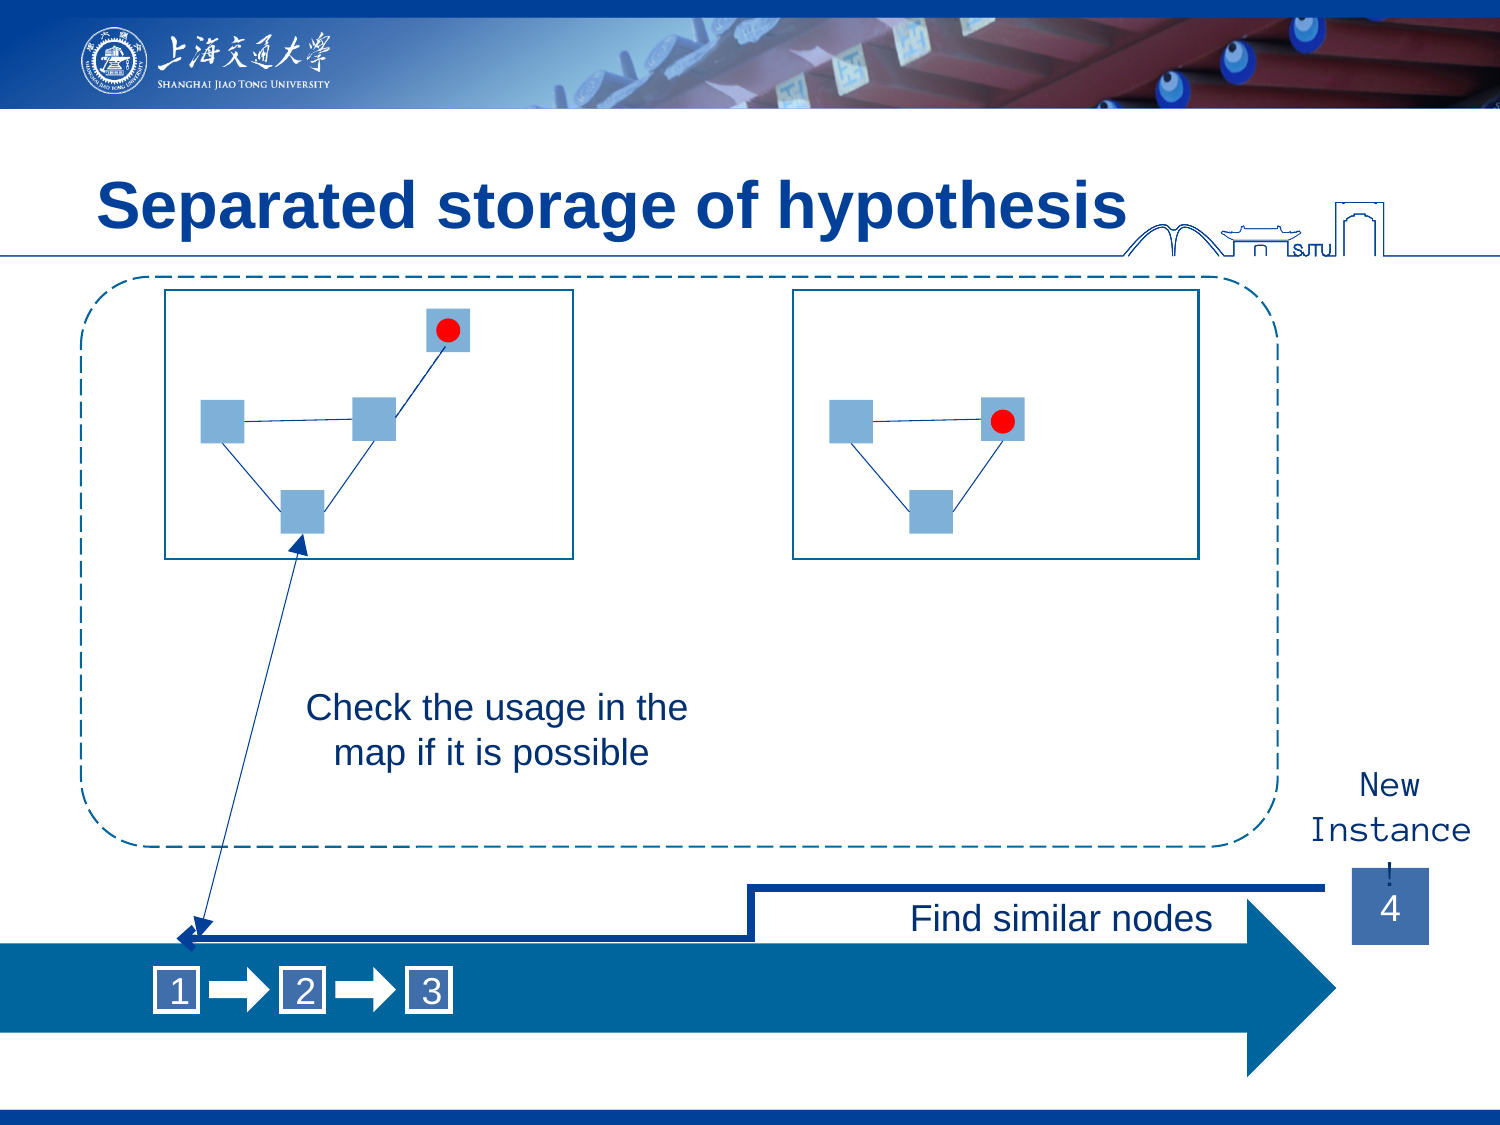

# Separated storage of hypothesis

Check the usage in the map if it is possible
New Instance!
4
Find similar nodes

1
2
3